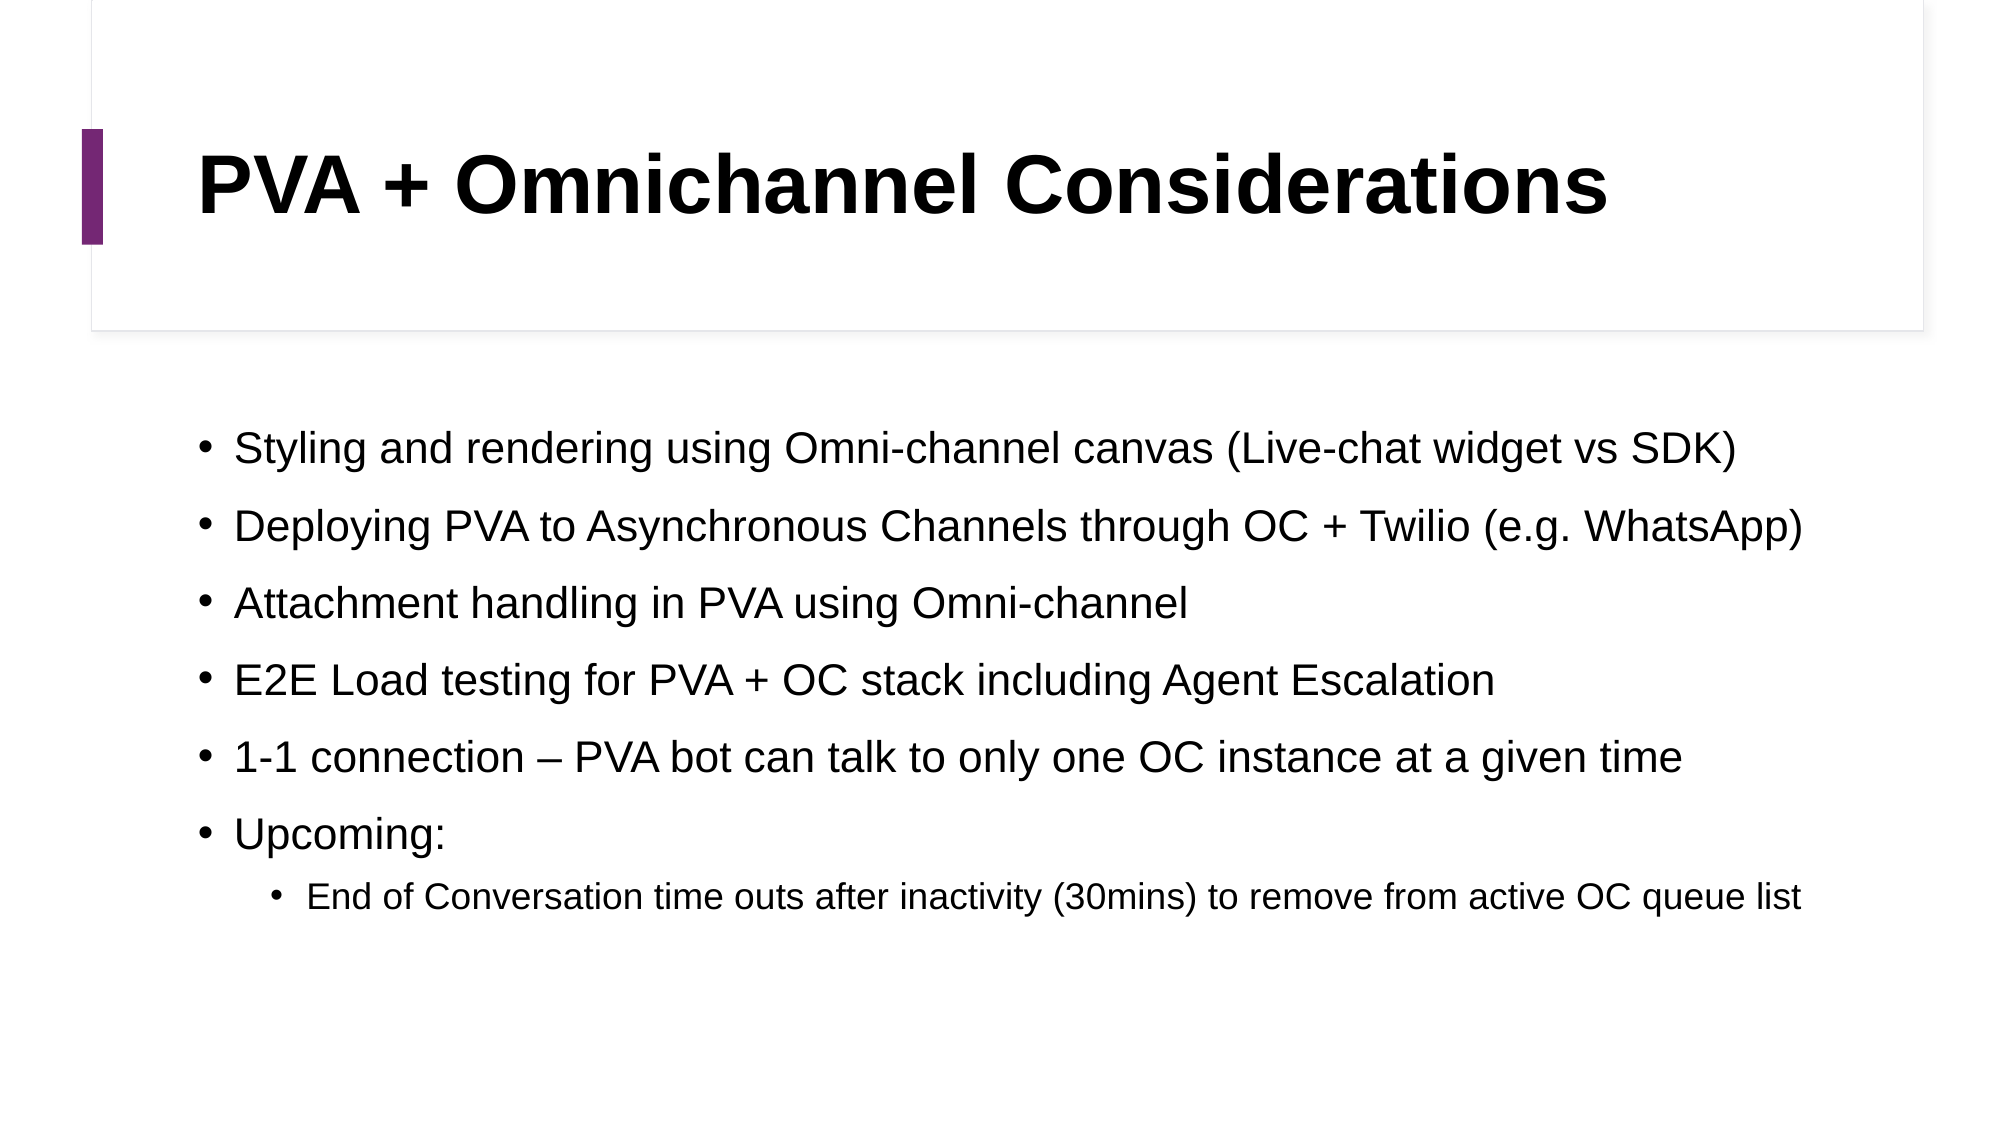

# PVA + Omnichannel Considerations
Styling and rendering using Omni-channel canvas (Live-chat widget vs SDK)
Deploying PVA to Asynchronous Channels through OC + Twilio (e.g. WhatsApp)
Attachment handling in PVA using Omni-channel
E2E Load testing for PVA + OC stack including Agent Escalation
1-1 connection – PVA bot can talk to only one OC instance at a given time
Upcoming:
End of Conversation time outs after inactivity (30mins) to remove from active OC queue list